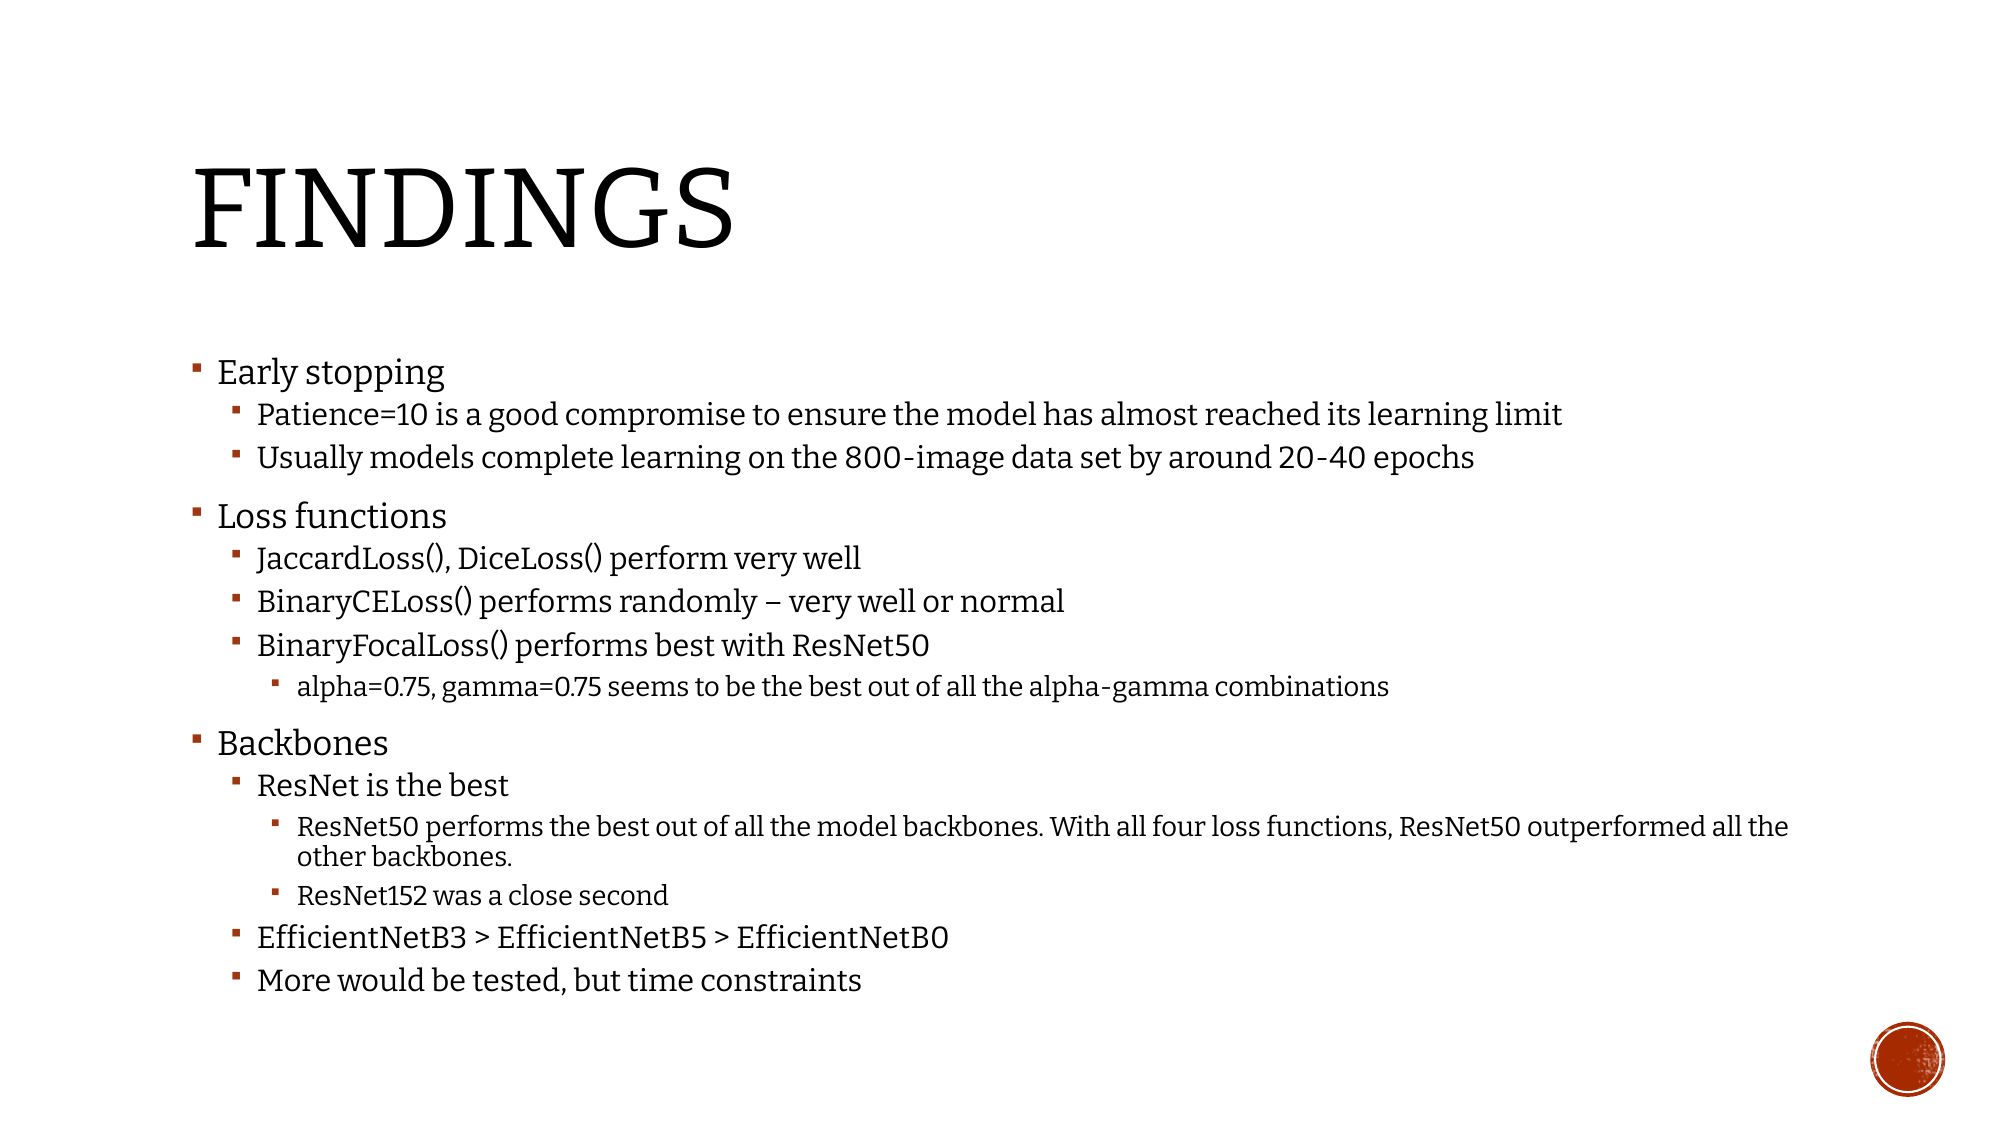

# findings
Early stopping
Patience=10 is a good compromise to ensure the model has almost reached its learning limit
Usually models complete learning on the 800-image data set by around 20-40 epochs
Loss functions
JaccardLoss(), DiceLoss() perform very well
BinaryCELoss() performs randomly – very well or normal
BinaryFocalLoss() performs best with ResNet50
alpha=0.75, gamma=0.75 seems to be the best out of all the alpha-gamma combinations
Backbones
ResNet is the best
ResNet50 performs the best out of all the model backbones. With all four loss functions, ResNet50 outperformed all the other backbones.
ResNet152 was a close second
EfficientNetB3 > EfficientNetB5 > EfficientNetB0
More would be tested, but time constraints